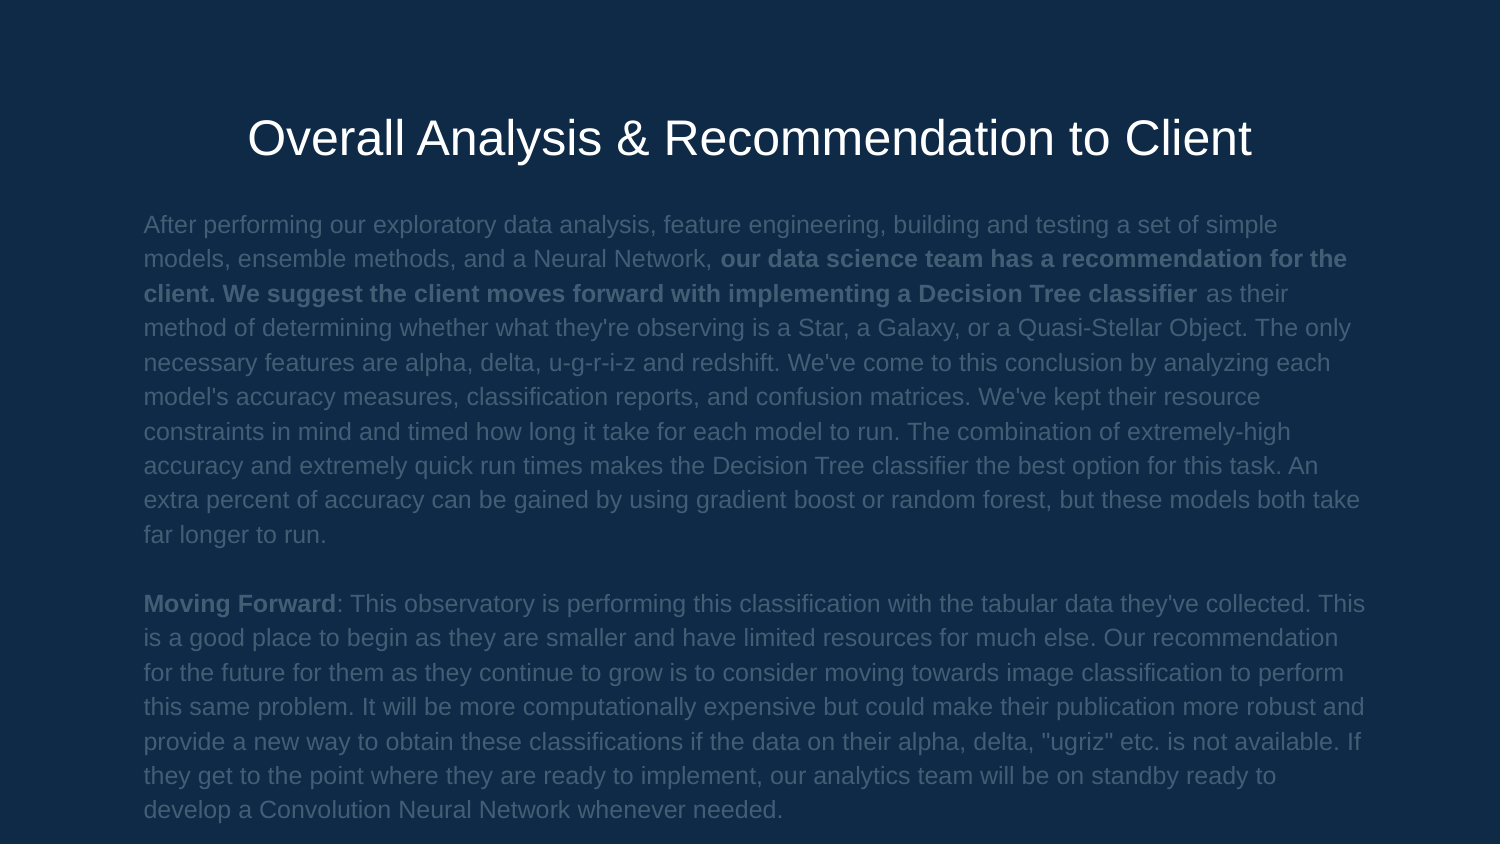

# Overall Analysis & Recommendation to Client
After performing our exploratory data analysis, feature engineering, building and testing a set of simple models, ensemble methods, and a Neural Network, our data science team has a recommendation for the client. We suggest the client moves forward with implementing a Decision Tree classifier as their method of determining whether what they're observing is a Star, a Galaxy, or a Quasi-Stellar Object. The only necessary features are alpha, delta, u-g-r-i-z and redshift. We've come to this conclusion by analyzing each model's accuracy measures, classification reports, and confusion matrices. We've kept their resource constraints in mind and timed how long it take for each model to run. The combination of extremely-high accuracy and extremely quick run times makes the Decision Tree classifier the best option for this task. An extra percent of accuracy can be gained by using gradient boost or random forest, but these models both take far longer to run.

Moving Forward: This observatory is performing this classification with the tabular data they've collected. This is a good place to begin as they are smaller and have limited resources for much else. Our recommendation for the future for them as they continue to grow is to consider moving towards image classification to perform this same problem. It will be more computationally expensive but could make their publication more robust and provide a new way to obtain these classifications if the data on their alpha, delta, "ugriz" etc. is not available. If they get to the point where they are ready to implement, our analytics team will be on standby ready to develop a Convolution Neural Network whenever needed.